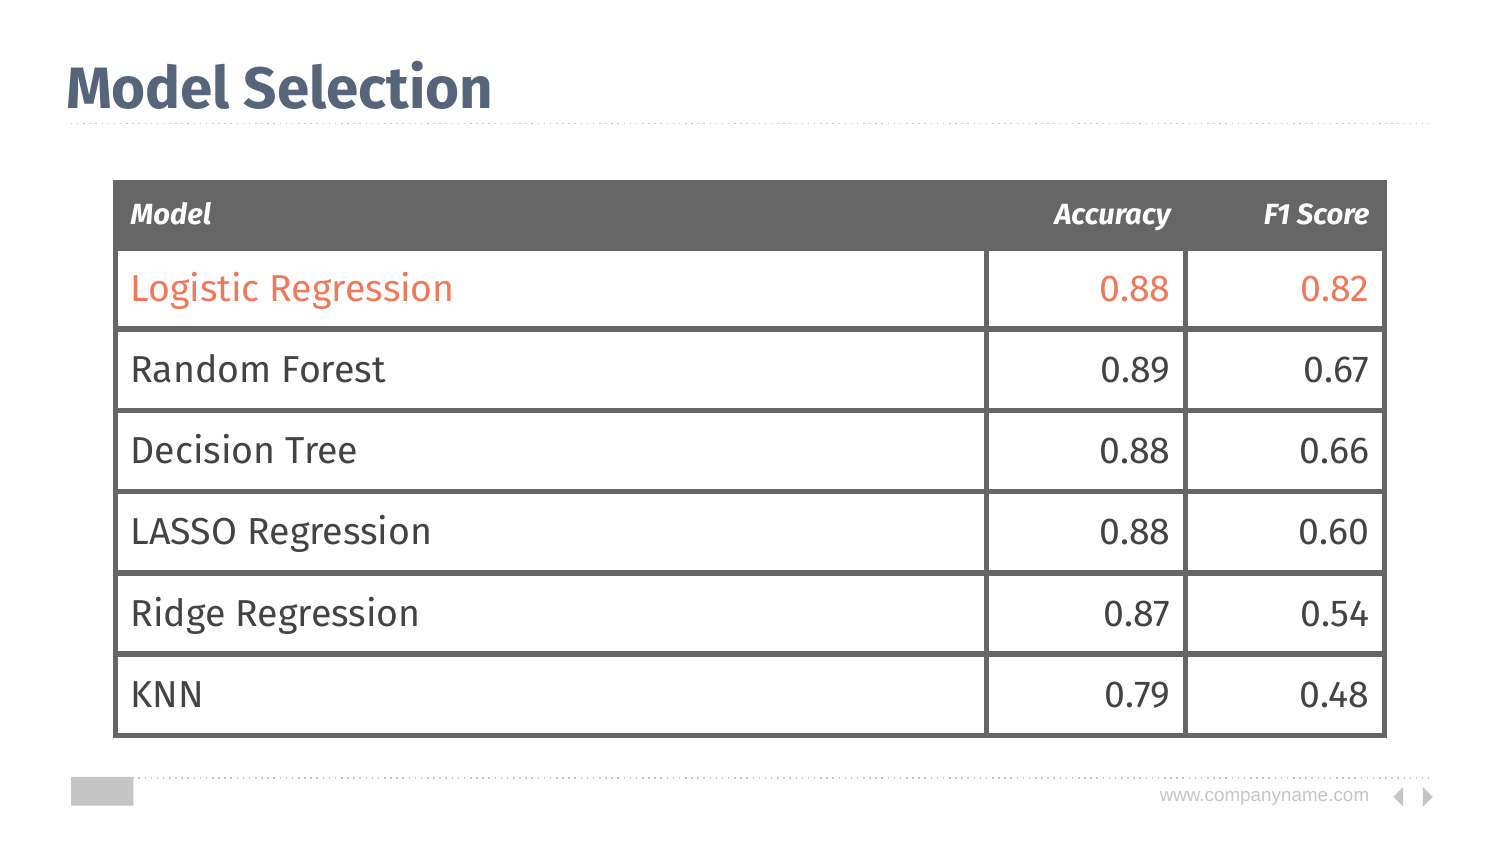

# Model Selection
| Model | Accuracy | F1 Score |
| --- | --- | --- |
| Logistic Regression | 0.88 | 0.82 |
| Random Forest | 0.89 | 0.67 |
| Decision Tree | 0.88 | 0.66 |
| LASSO Regression | 0.88 | 0.60 |
| Ridge Regression | 0.87 | 0.54 |
| KNN | 0.79 | 0.48 |